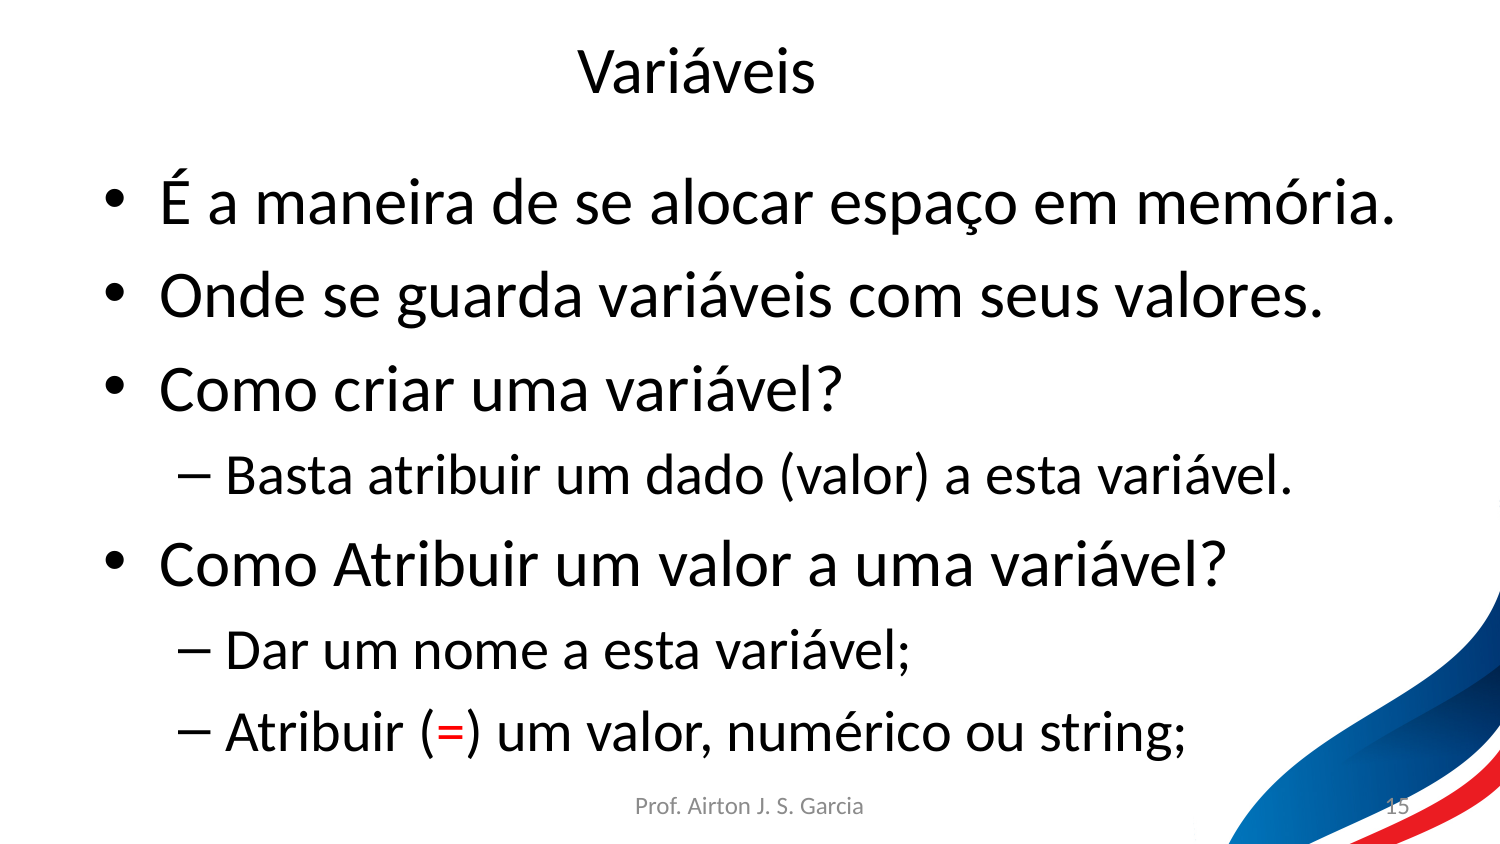

Variáveis
É a maneira de se alocar espaço em memória.
Onde se guarda variáveis com seus valores.
Como criar uma variável?
Basta atribuir um dado (valor) a esta variável.
Como Atribuir um valor a uma variável?
Dar um nome a esta variável;
Atribuir (=) um valor, numérico ou string;

Prof. Airton J. S. Garcia
15